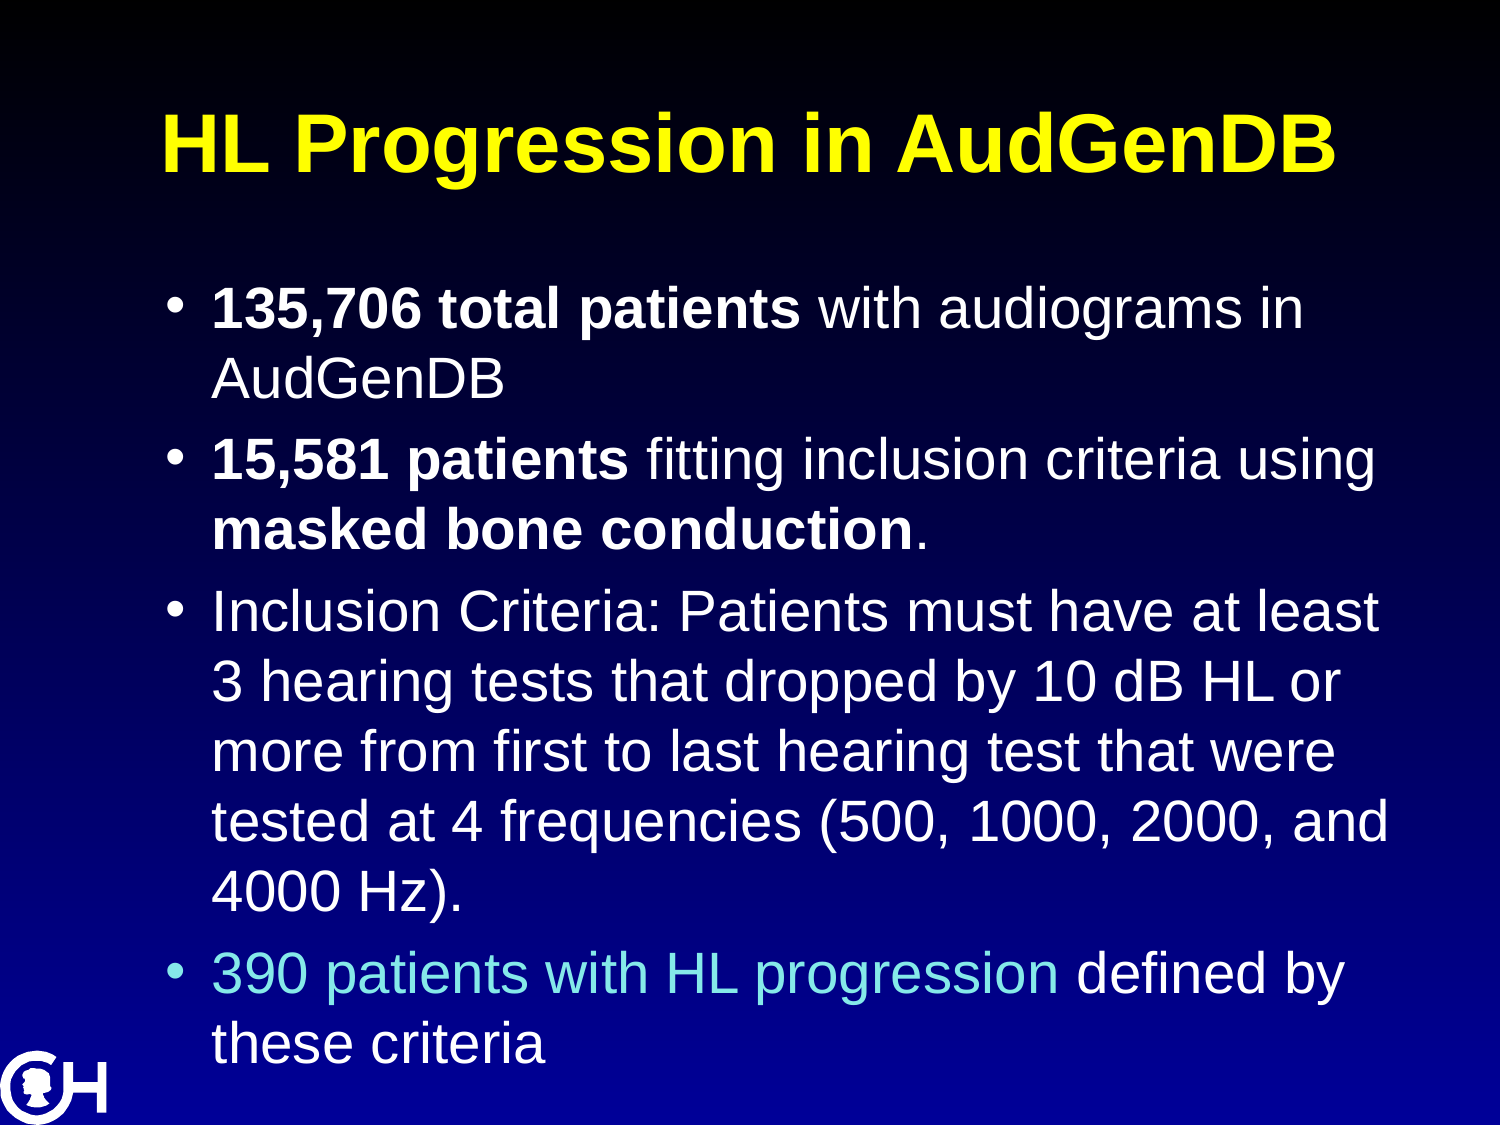

# HL Progression in AudGenDB
135,706 total patients with audiograms in AudGenDB
15,581 patients fitting inclusion criteria using masked bone conduction.
Inclusion Criteria: Patients must have at least 3 hearing tests that dropped by 10 dB HL or more from first to last hearing test that were tested at 4 frequencies (500, 1000, 2000, and 4000 Hz).
390 patients with HL progression defined by these criteria